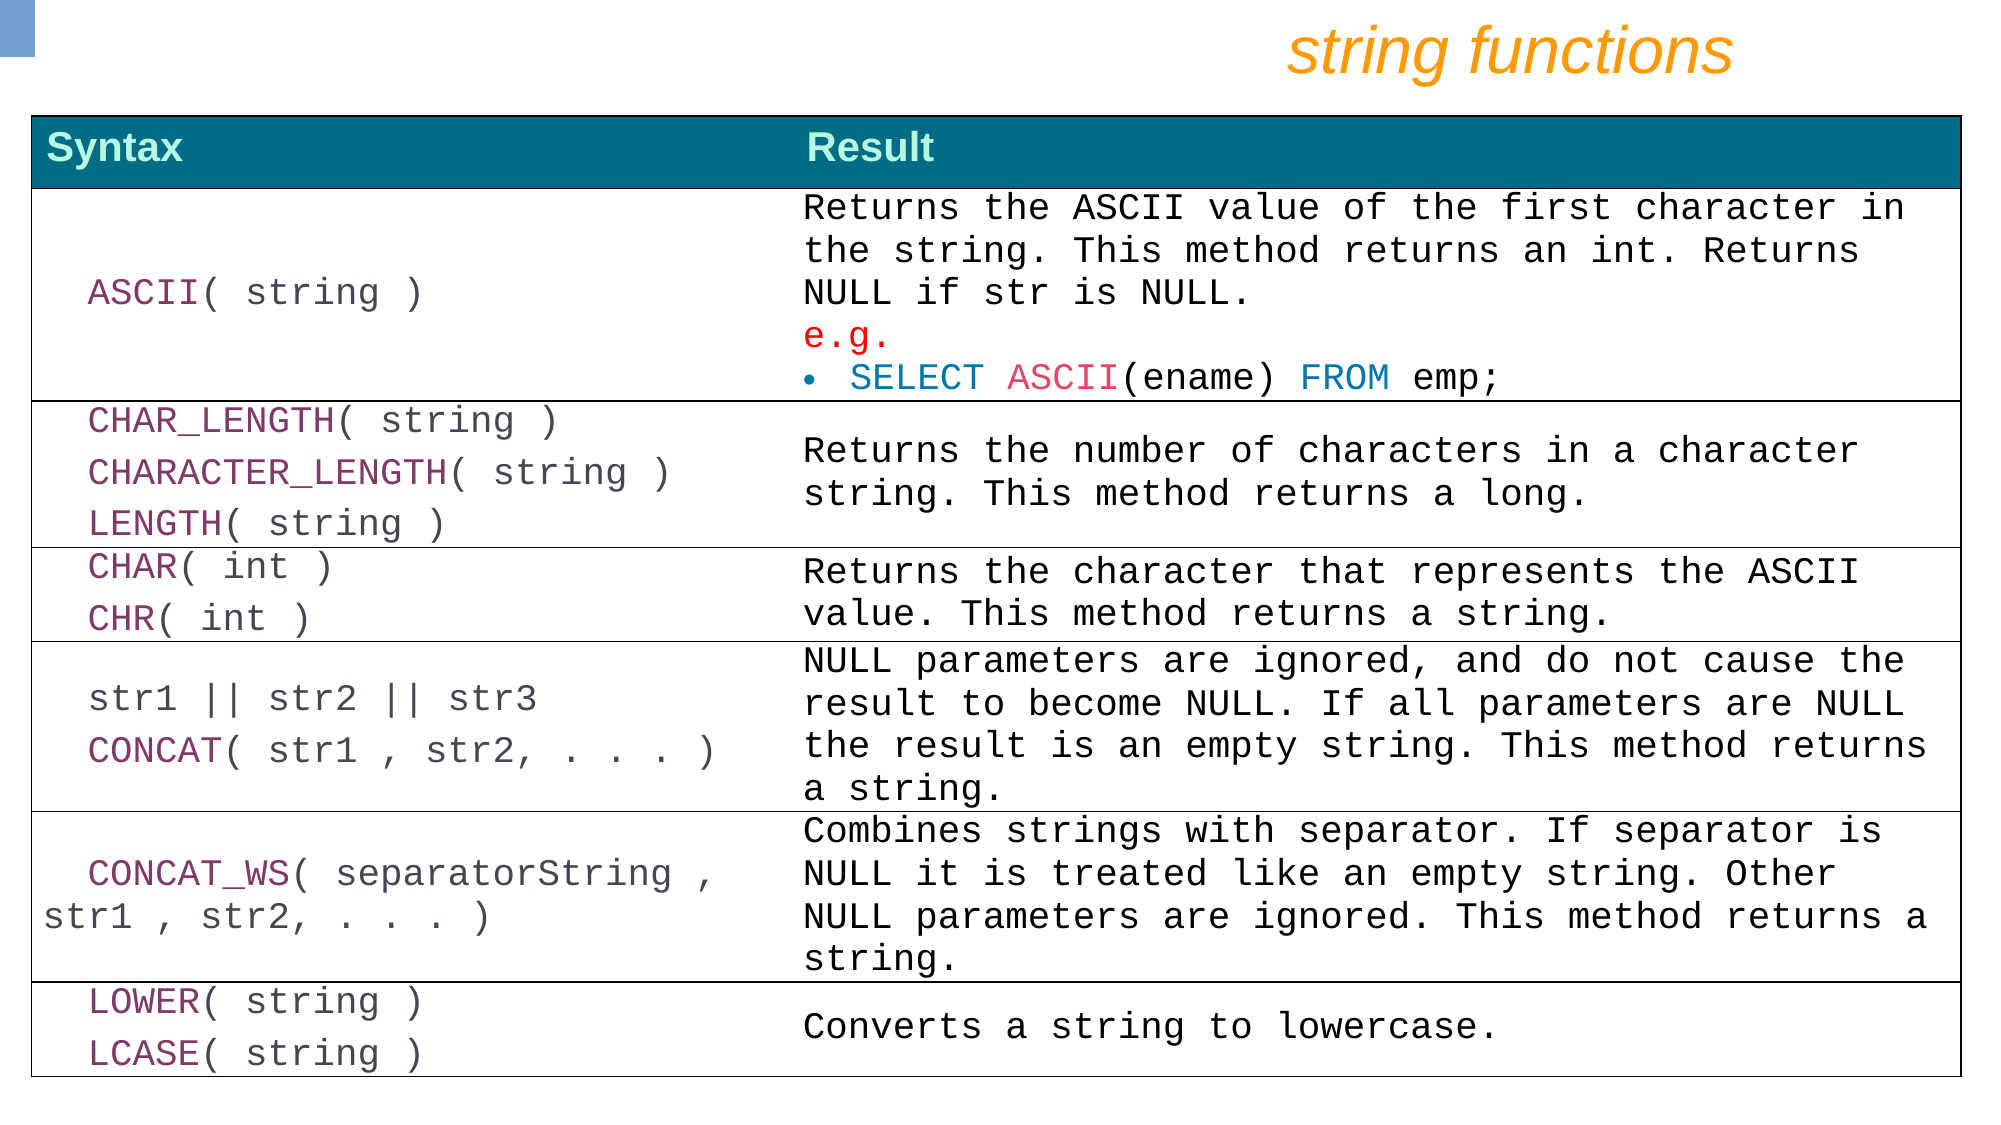

string functions
| Syntax | Result |
| --- | --- |
| ASCII( string ) | Returns the ASCII value of the first character in the string. This method returns an int. Returns NULL if str is NULL. e.g. SELECT ASCII(ename) FROM emp; |
| CHAR\_LENGTH( string ) CHARACTER\_LENGTH( string ) LENGTH( string ) | Returns the number of characters in a character string. This method returns a long. |
| CHAR( int ) CHR( int ) | Returns the character that represents the ASCII value. This method returns a string. |
| str1 || str2 || str3 CONCAT( str1 , str2, . . . ) | NULL parameters are ignored, and do not cause the result to become NULL. If all parameters are NULL the result is an empty string. This method returns a string. |
| CONCAT\_WS( separatorString , str1 , str2, . . . ) | Combines strings with separator. If separator is NULL it is treated like an empty string. Other NULL parameters are ignored. This method returns a string. |
| LOWER( string ) LCASE( string ) | Converts a string to lowercase. |